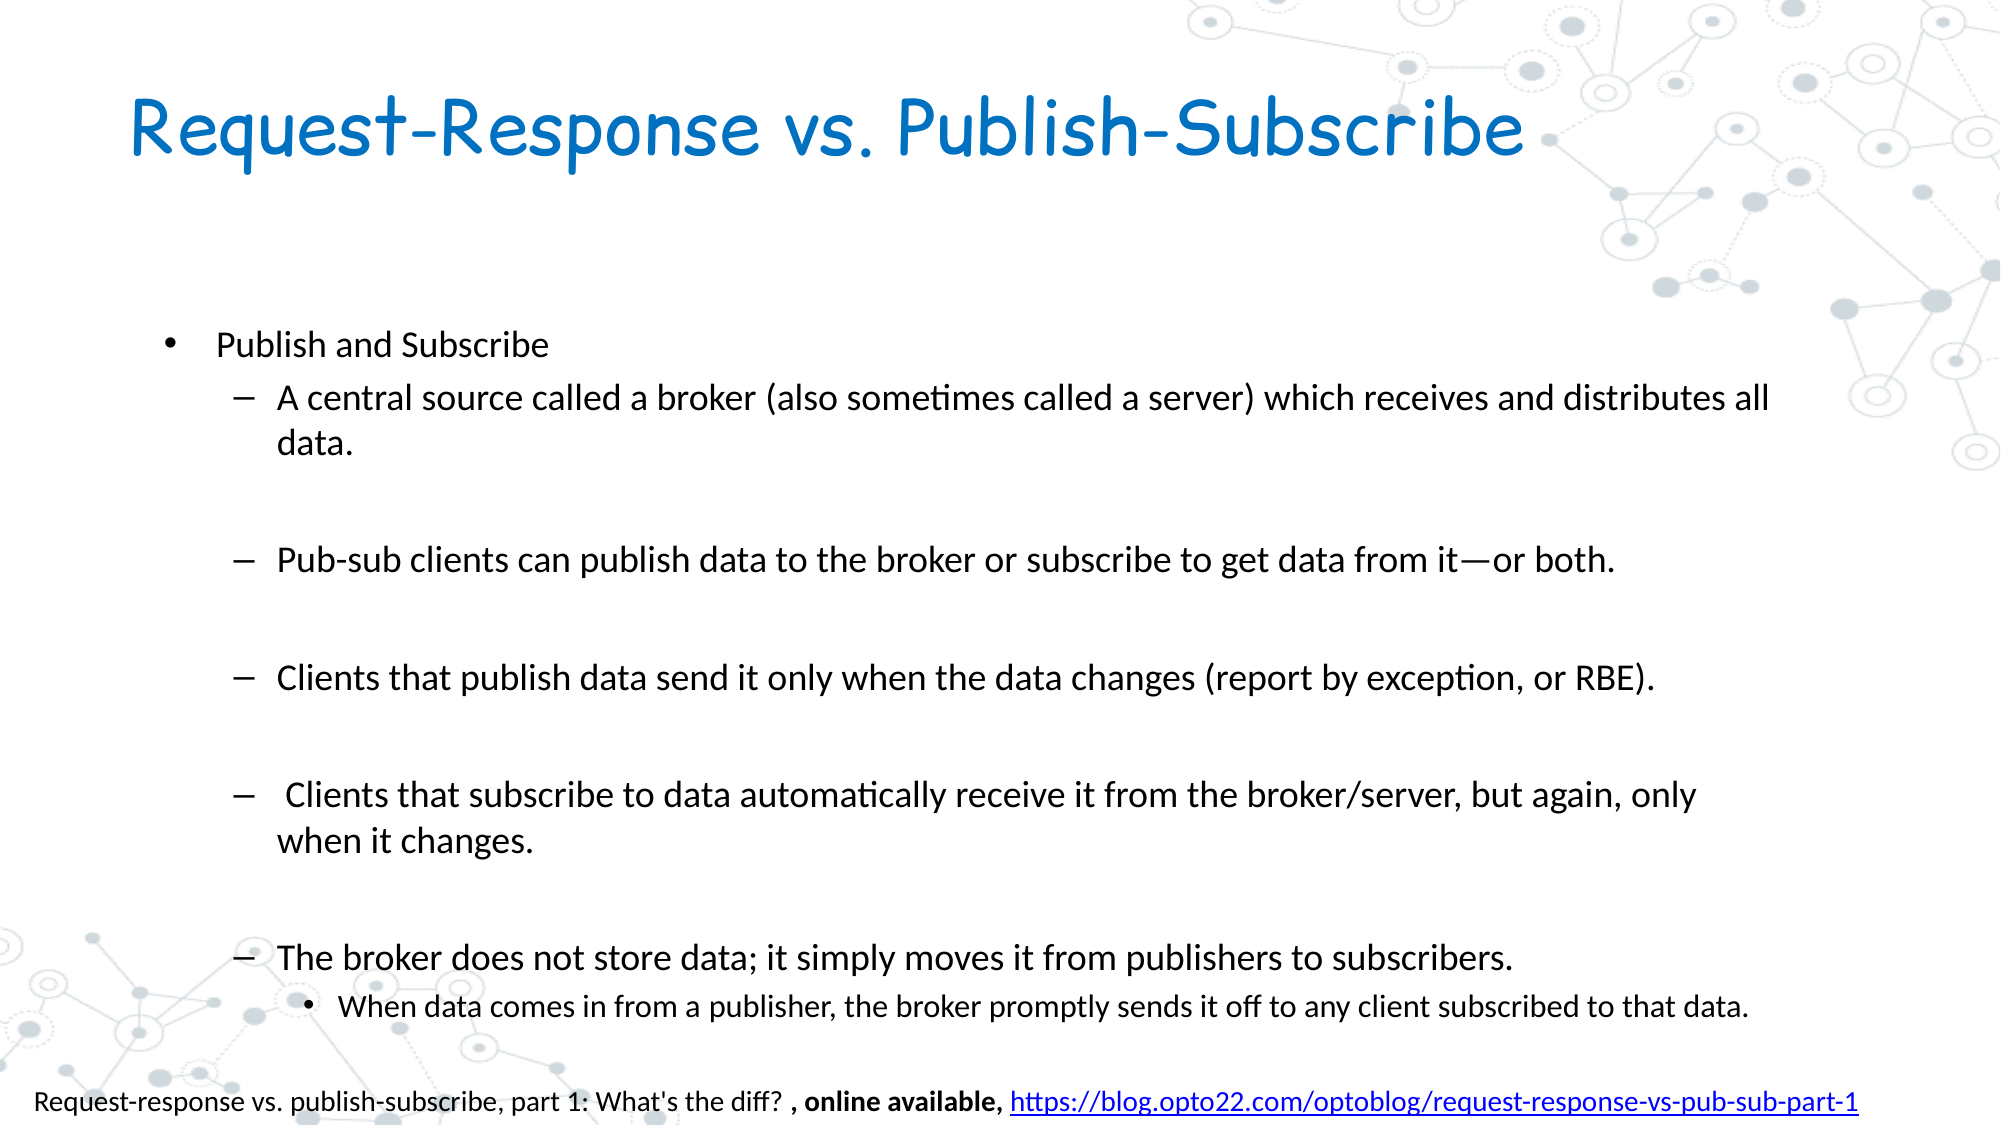

# Request-Response vs. Publish-Subscribe
Publish and Subscribe
A central source called a broker (also sometimes called a server) which receives and distributes all data.

Pub-sub clients can publish data to the broker or subscribe to get data from it—or both.

Clients that publish data send it only when the data changes (report by exception, or RBE).

 Clients that subscribe to data automatically receive it from the broker/server, but again, only when it changes.

The broker does not store data; it simply moves it from publishers to subscribers.
When data comes in from a publisher, the broker promptly sends it off to any client subscribed to that data.

Request-response vs. publish-subscribe, part 1: What's the diff? , online available, https://blog.opto22.com/optoblog/request-response-vs-pub-sub-part-1